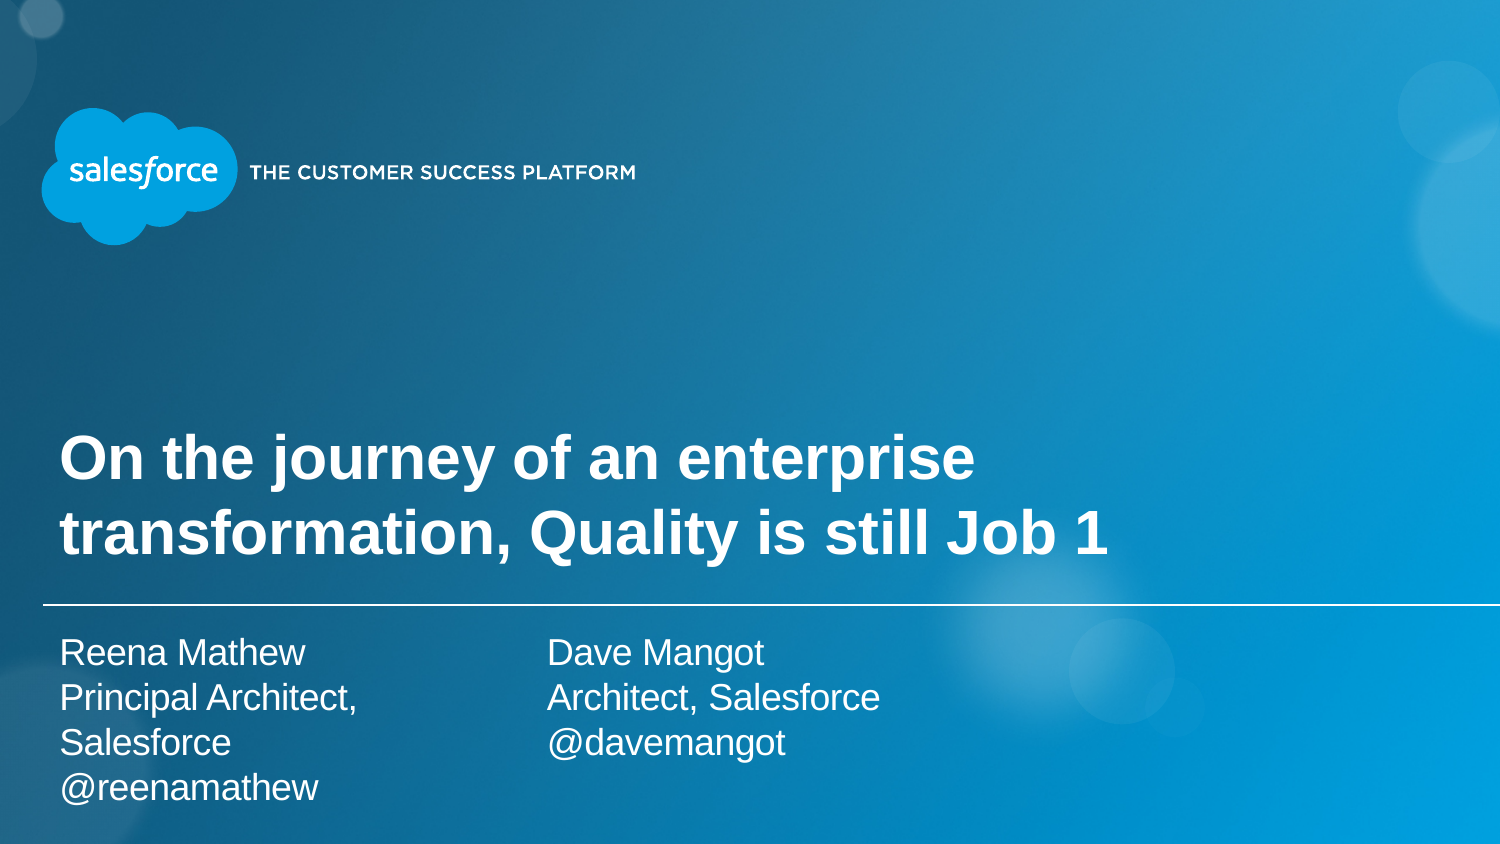

# On the journey of an enterprise transformation, Quality is still Job 1
Reena Mathew
Principal Architect, Salesforce
@reenamathew
Dave Mangot
Architect, Salesforce
@davemangot